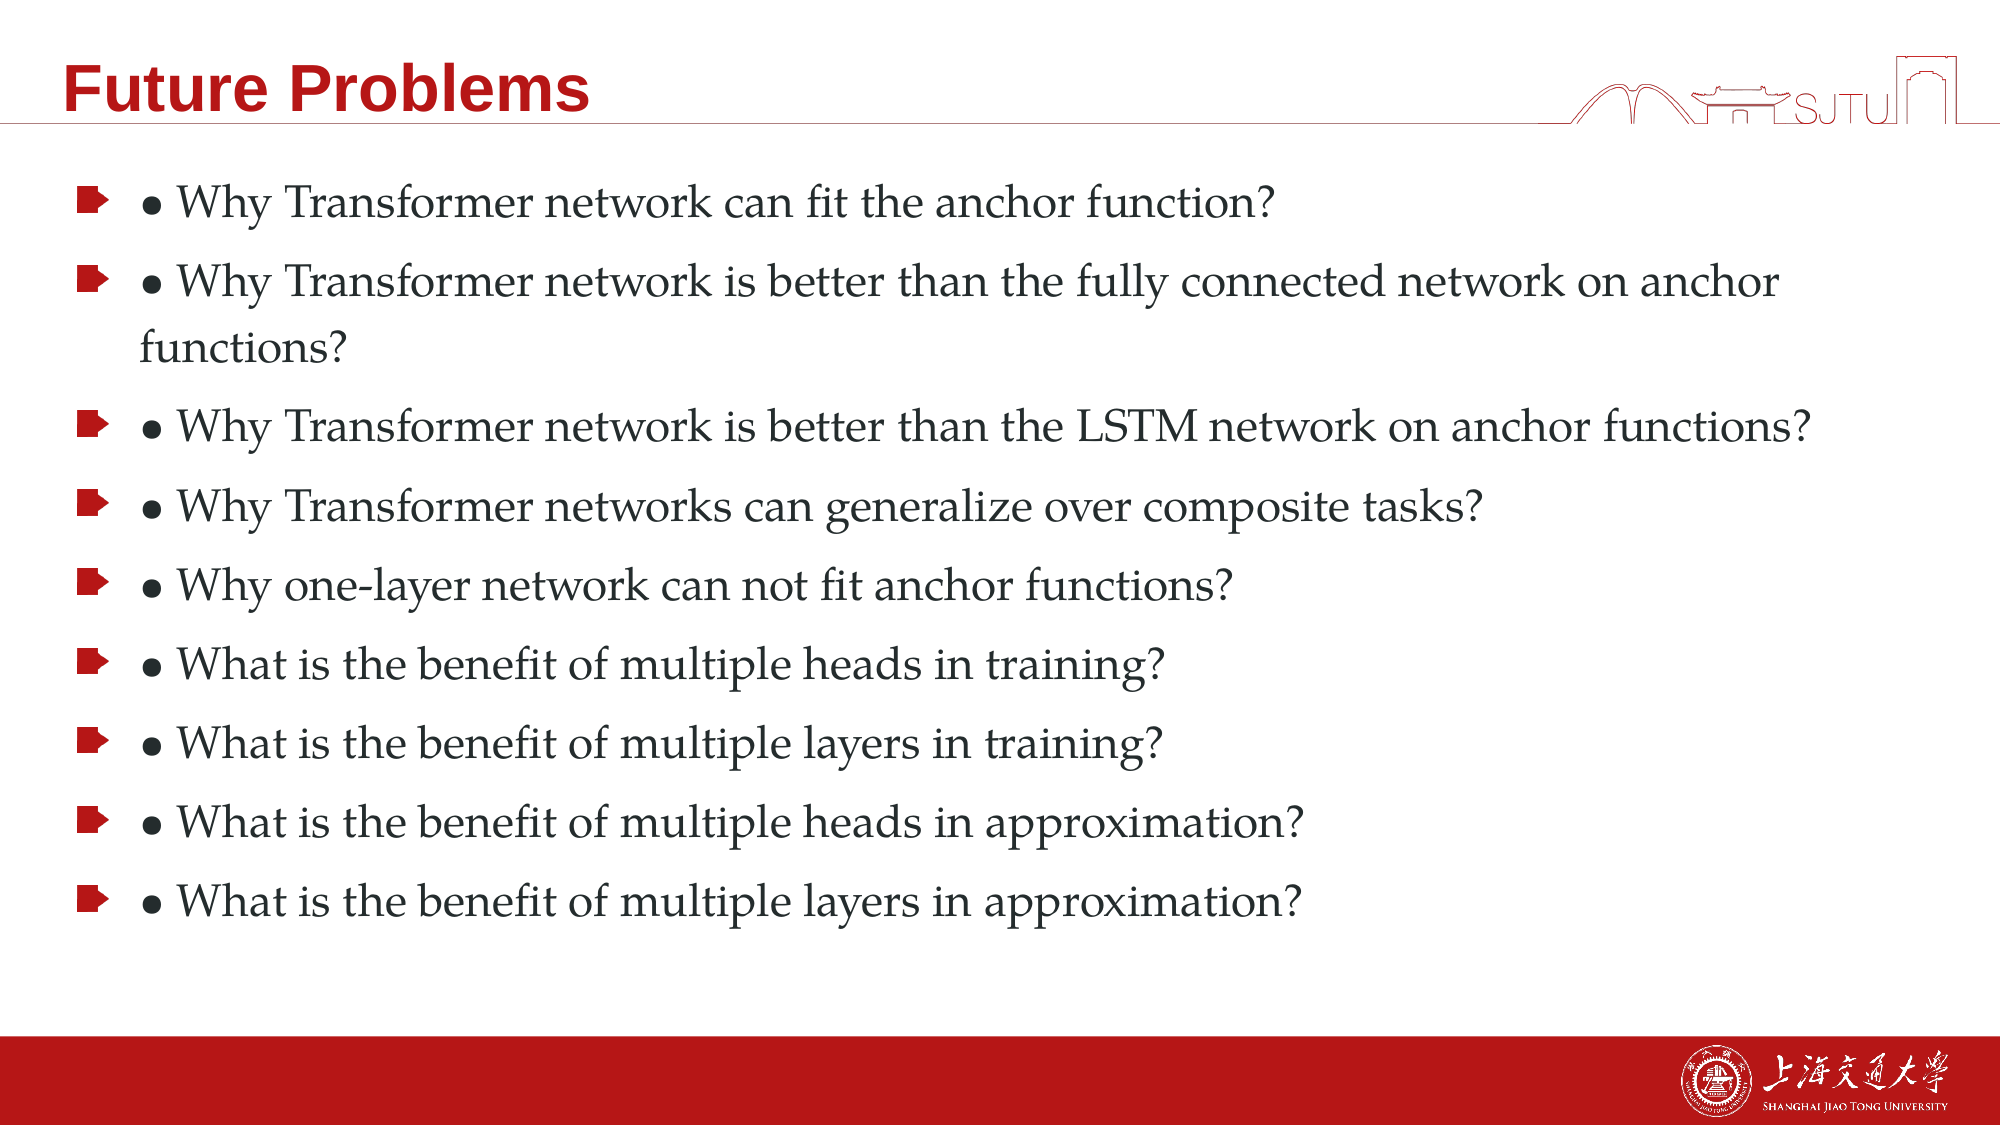

# Future Problems
• Why Transformer network can fit the anchor function?
• Why Transformer network is better than the fully connected network on anchor functions?
• Why Transformer network is better than the LSTM network on anchor functions?
• Why Transformer networks can generalize over composite tasks?
• Why one-layer network can not fit anchor functions?
• What is the benefit of multiple heads in training?
• What is the benefit of multiple layers in training?
• What is the benefit of multiple heads in approximation?
• What is the benefit of multiple layers in approximation?